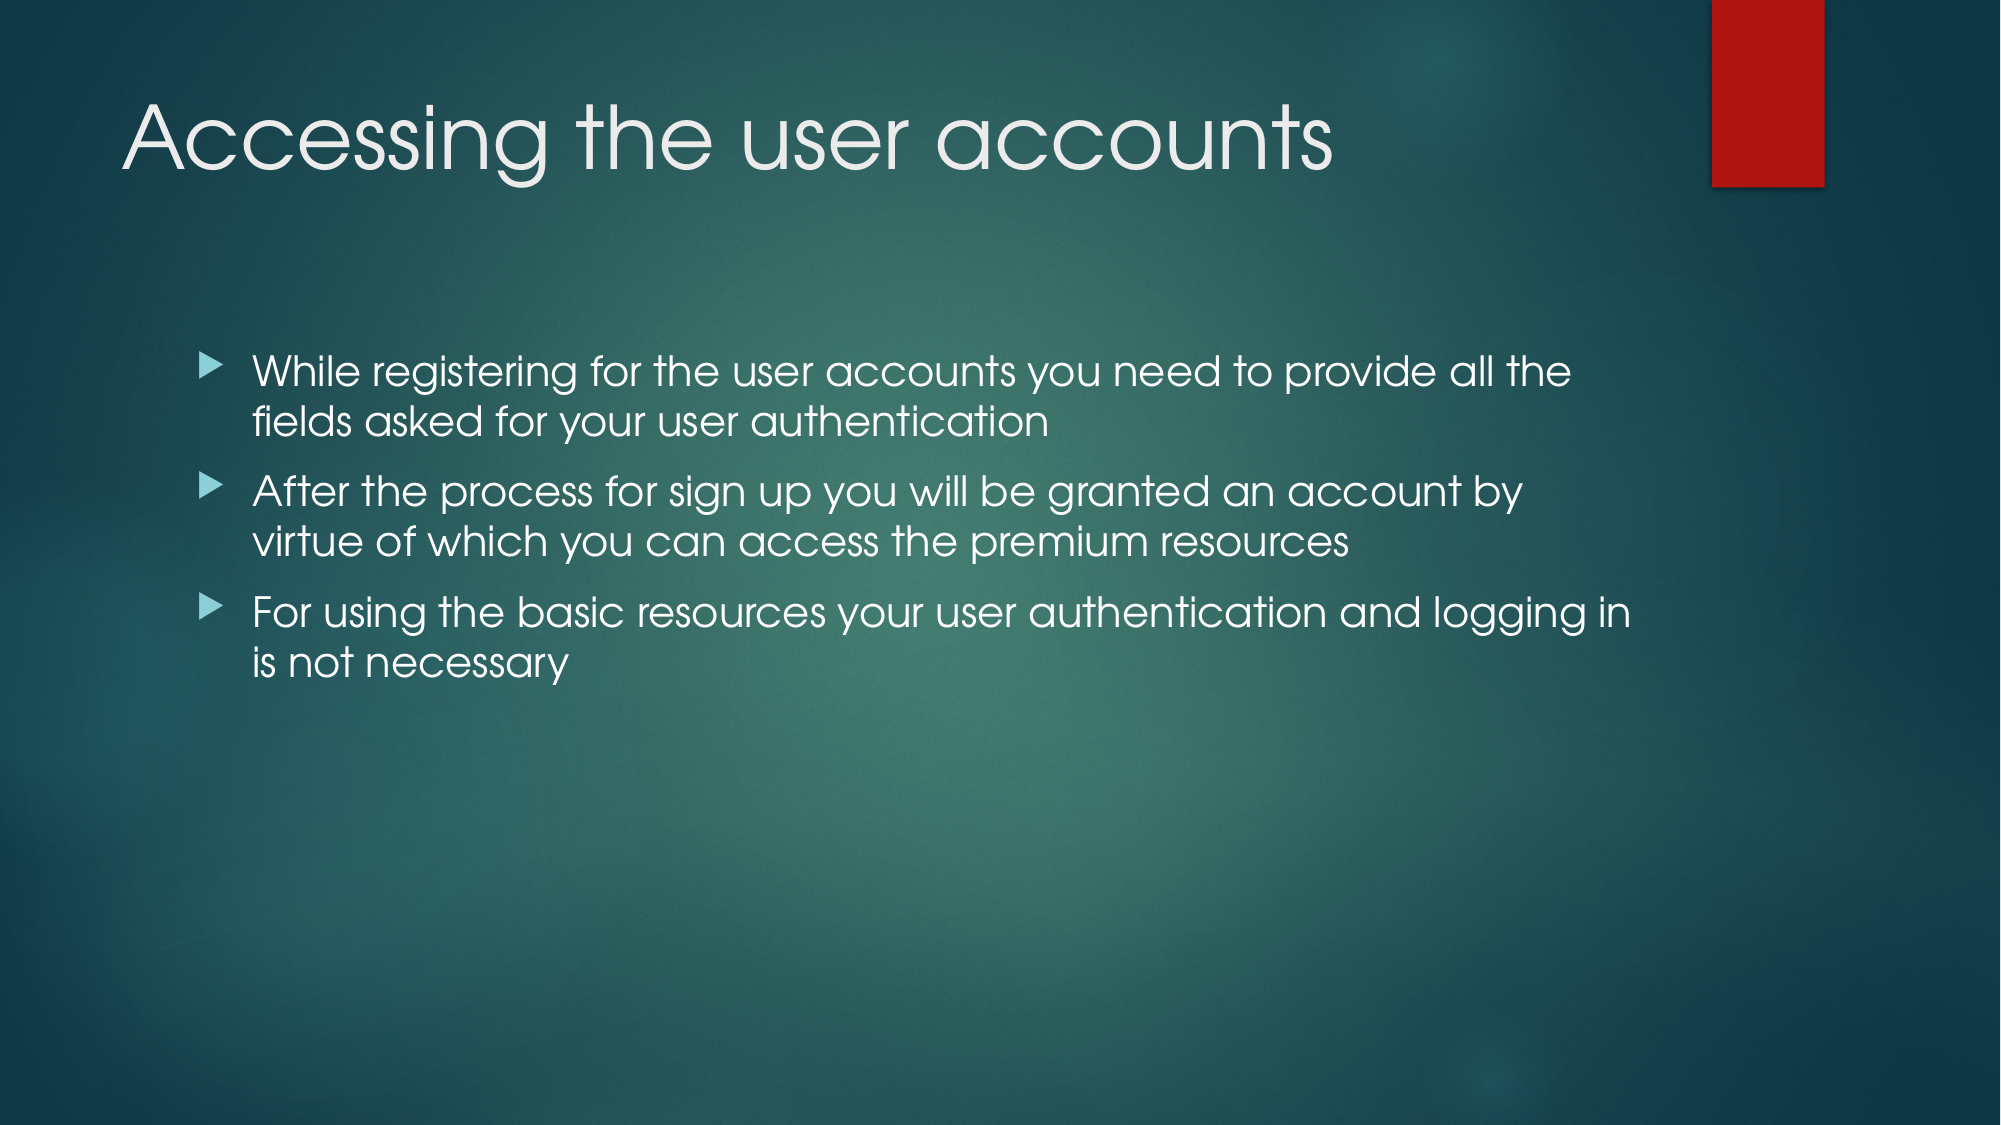

# Accessing the user accounts
While registering for the user accounts you need to provide all the fields asked for your user authentication
After the process for sign up you will be granted an account by virtue of which you can access the premium resources
For using the basic resources your user authentication and logging in is not necessary